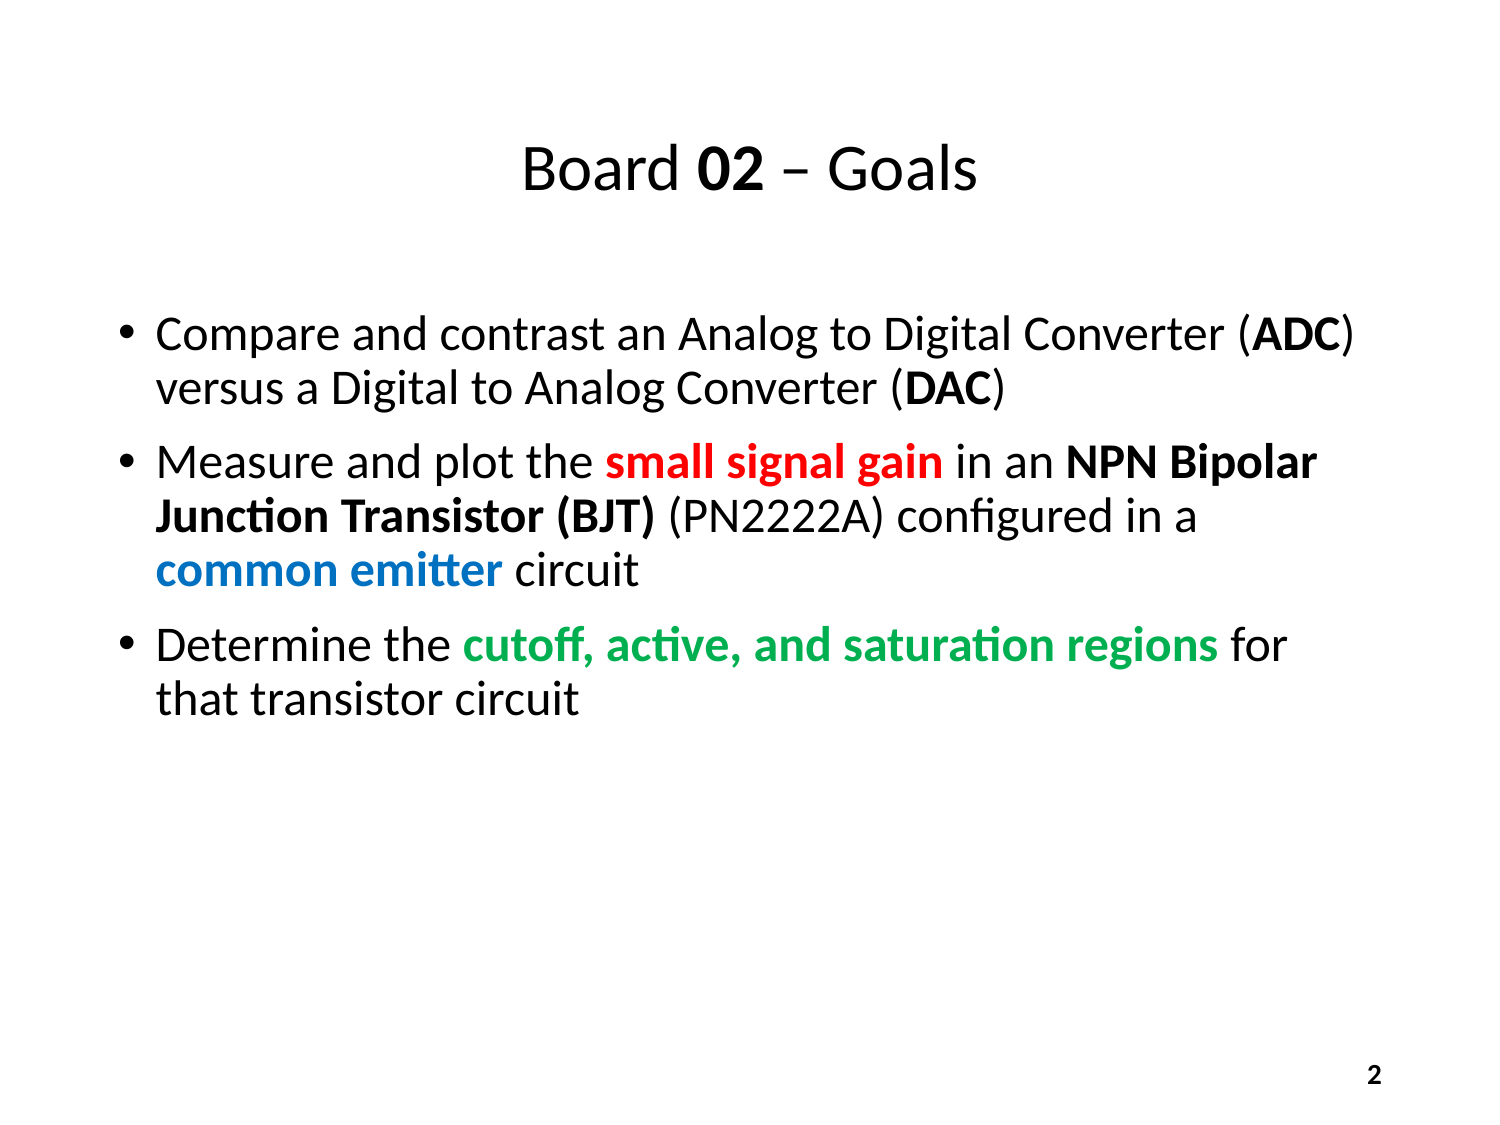

# Board 02 – Goals
Compare and contrast an Analog to Digital Converter (ADC) versus a Digital to Analog Converter (DAC)
Measure and plot the small signal gain in an NPN Bipolar Junction Transistor (BJT) (PN2222A) configured in a common emitter circuit
Determine the cutoff, active, and saturation regions for that transistor circuit
2